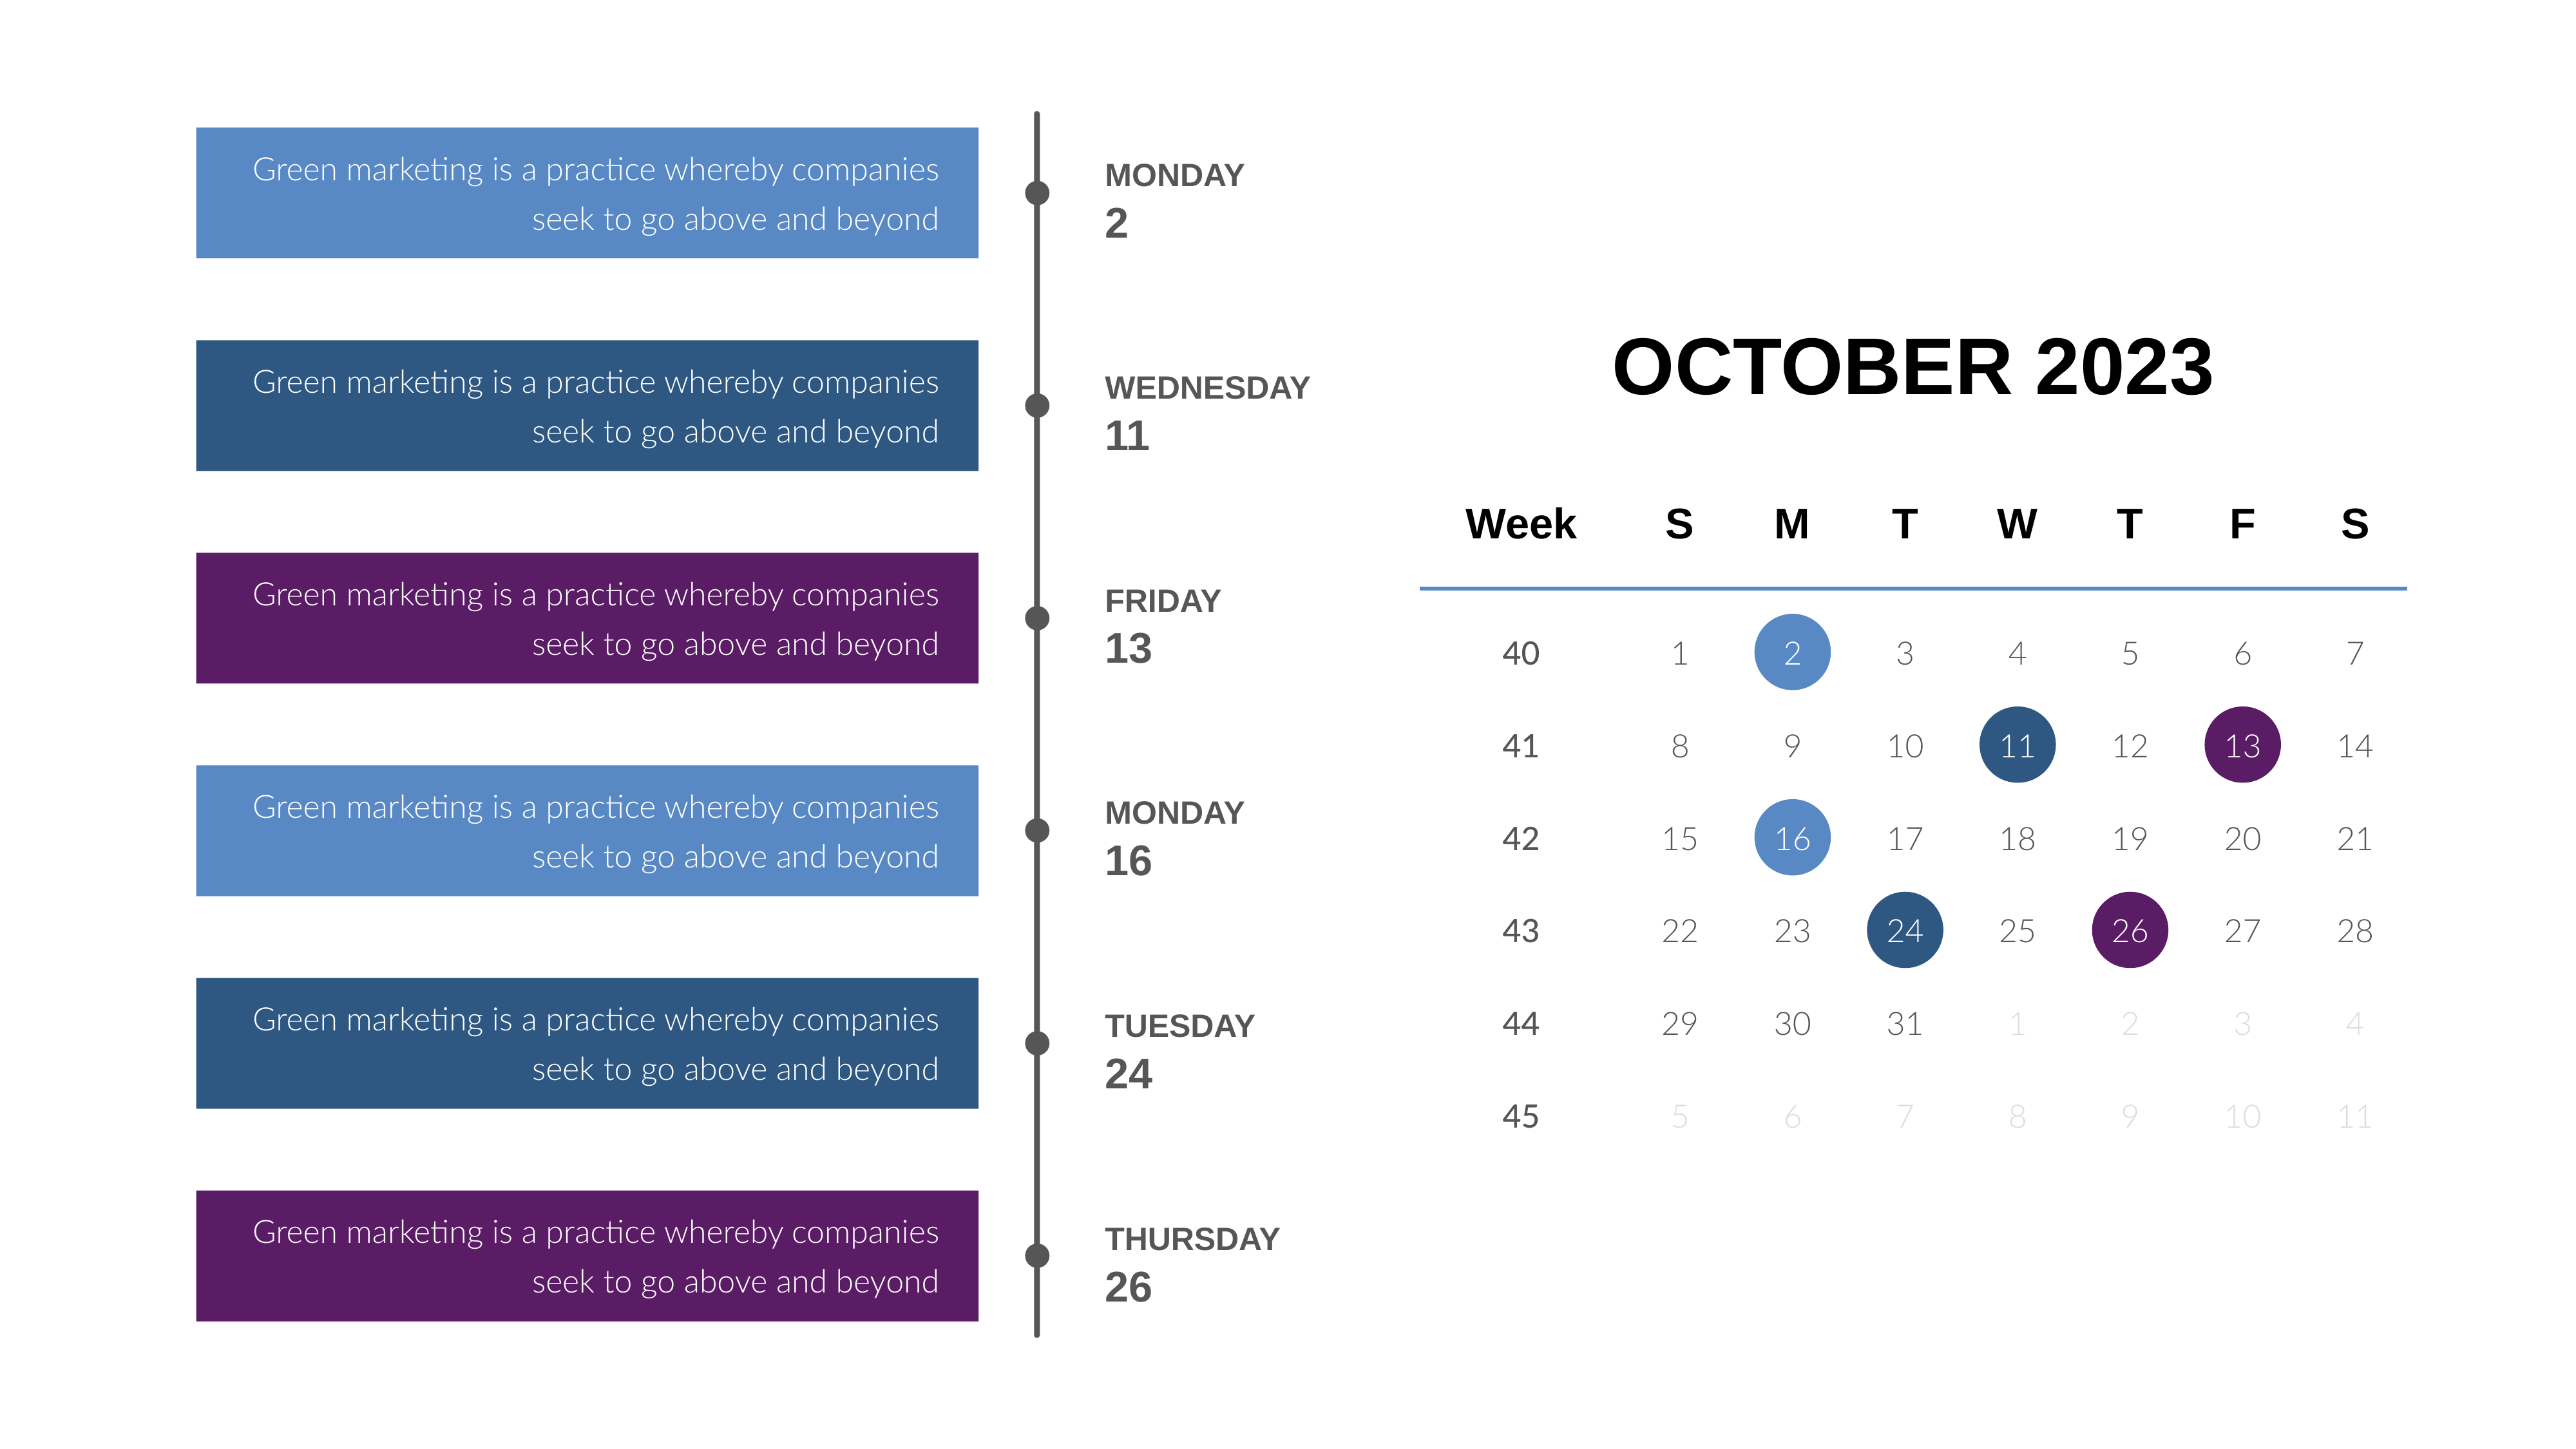

MONDAY
2
Green marketing is a practice whereby companies seek to go above and beyond

OCTOBER 2023

WEDNESDAY
11
Green marketing is a practice whereby companies seek to go above and beyond

Week
S
M
T
W
T
F
S

40
1
2
3
4
5
6
7

41
8
9
10
11
12
13
14

42
15
16
17
18
19
20
21

43
22
23
24
25
26
27
28
44
29
30
31
1
2
3
4
45
5
6
7
8
9
10
11

FRIDAY
13
Green marketing is a practice whereby companies seek to go above and beyond

MONDAY
16
Green marketing is a practice whereby companies seek to go above and beyond

TUESDAY
24
Green marketing is a practice whereby companies seek to go above and beyond

THURSDAY
26
Green marketing is a practice whereby companies seek to go above and beyond